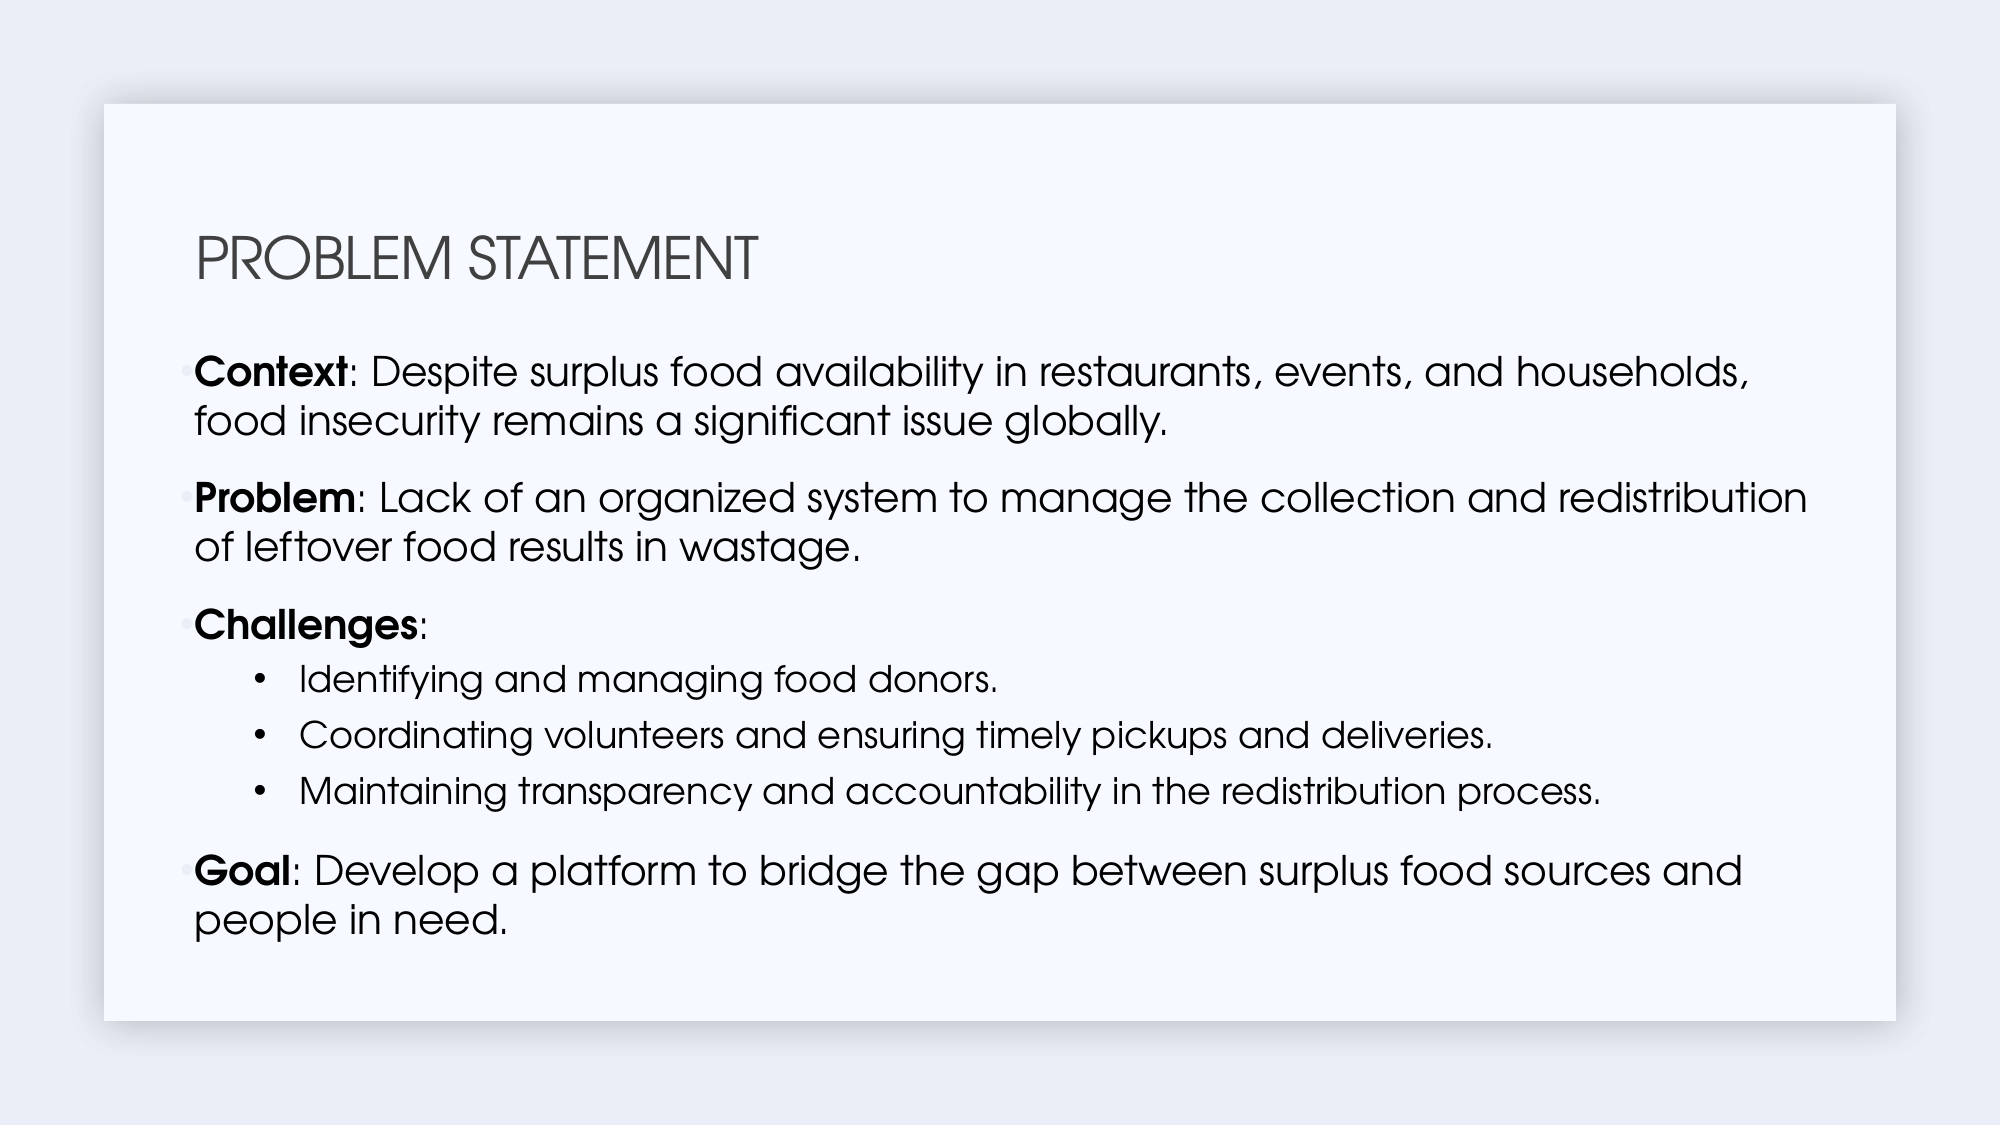

# PROBLEM STATEMENT
Context: Despite surplus food availability in restaurants, events, and households, food insecurity remains a significant issue globally.
Problem: Lack of an organized system to manage the collection and redistribution of leftover food results in wastage.
Challenges:
Identifying and managing food donors.
Coordinating volunteers and ensuring timely pickups and deliveries.
Maintaining transparency and accountability in the redistribution process.
Goal: Develop a platform to bridge the gap between surplus food sources and people in need.